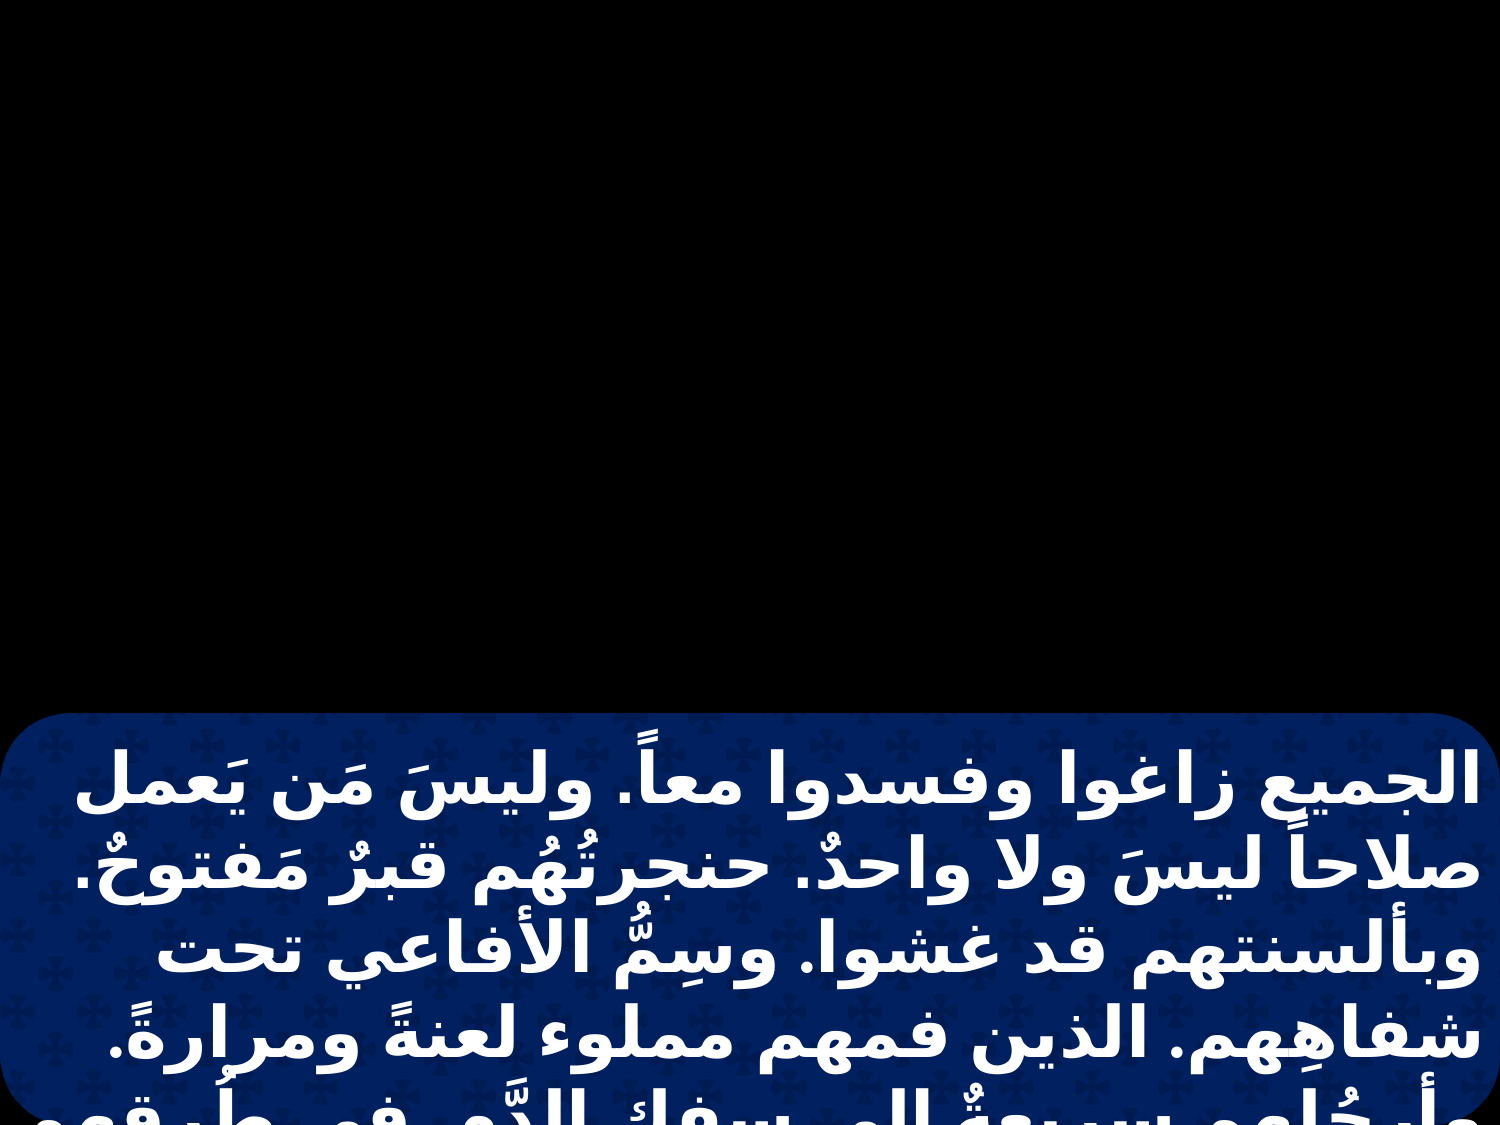

الجميع زاغوا وفسدوا معاً. وليسَ مَن يَعمل صلاحاً ليسَ ولا واحدٌ. حنجرتُهُم قبرٌ مَفتوحٌ. وبألسنتهم قد غشوا. وسِمُّ الأفاعي تحت شفاهِهم. الذين فمهم مملوء لعنةً ومرارةً. وأرجُلهم سريعةٌ إلى سفكِ الدَّم. في طُرقهم شقاء وسحق وطريقَ السَّلام لم يعرفوه.